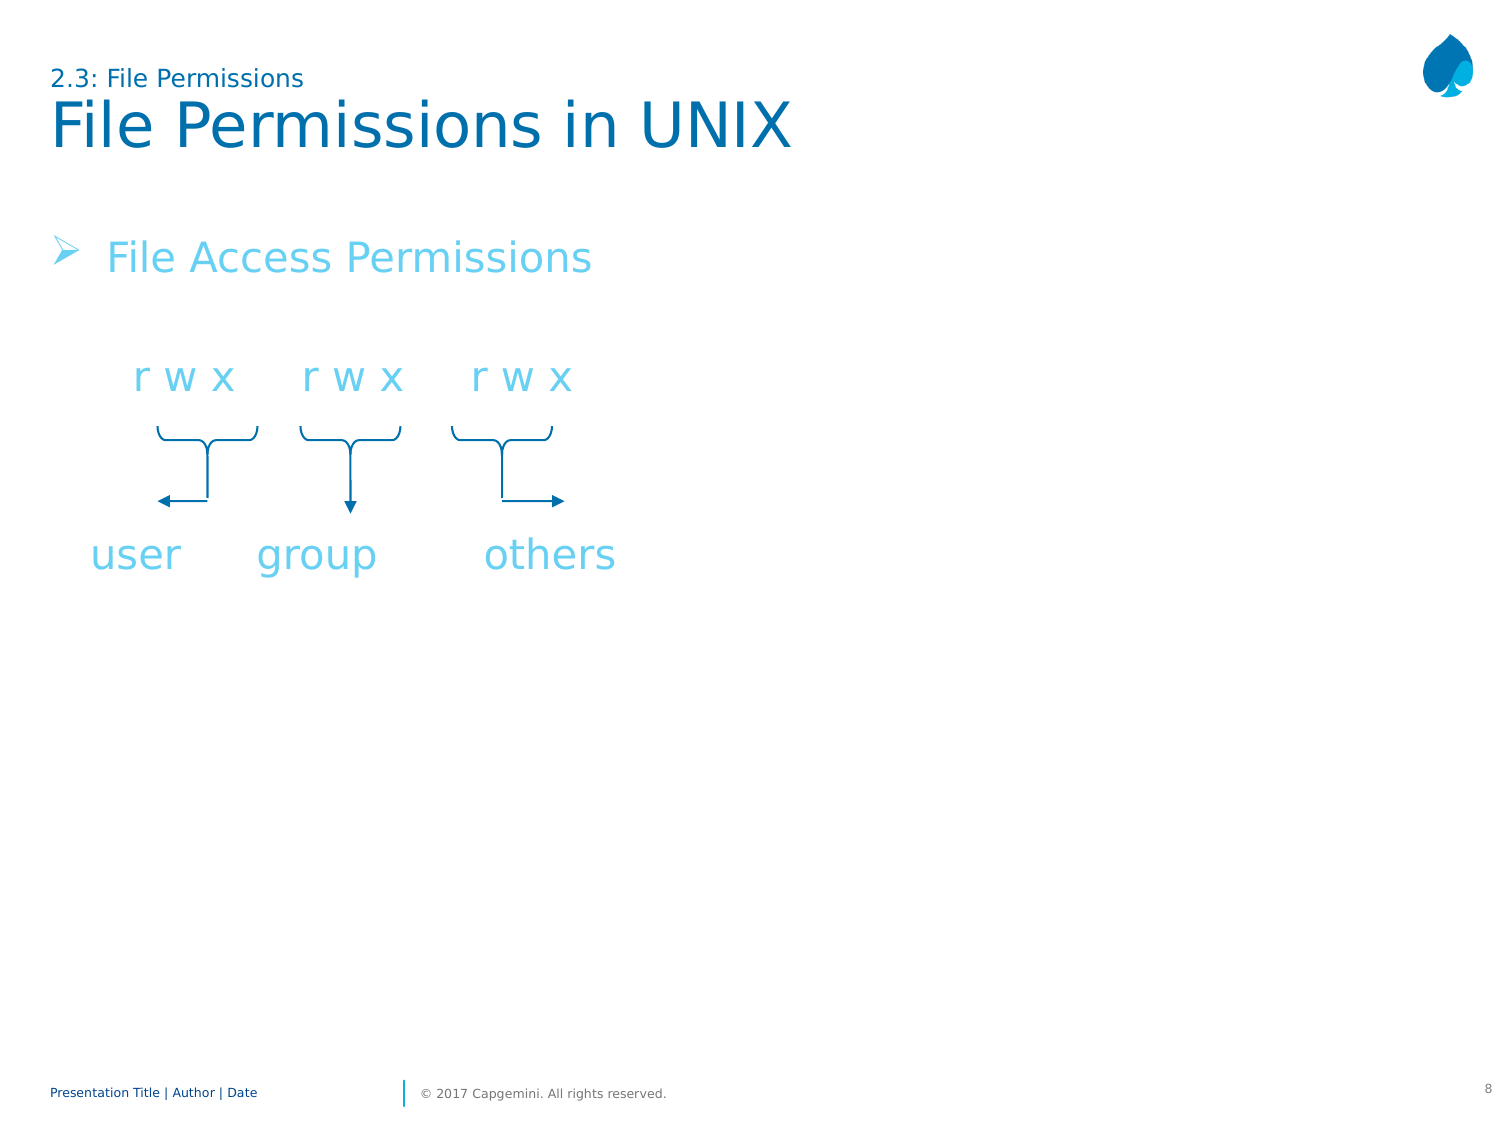

# 2.3: File Permissions File Permissions in UNIX
File Access Permissions

  	  r w x     r w x     r w x

   user	group        others